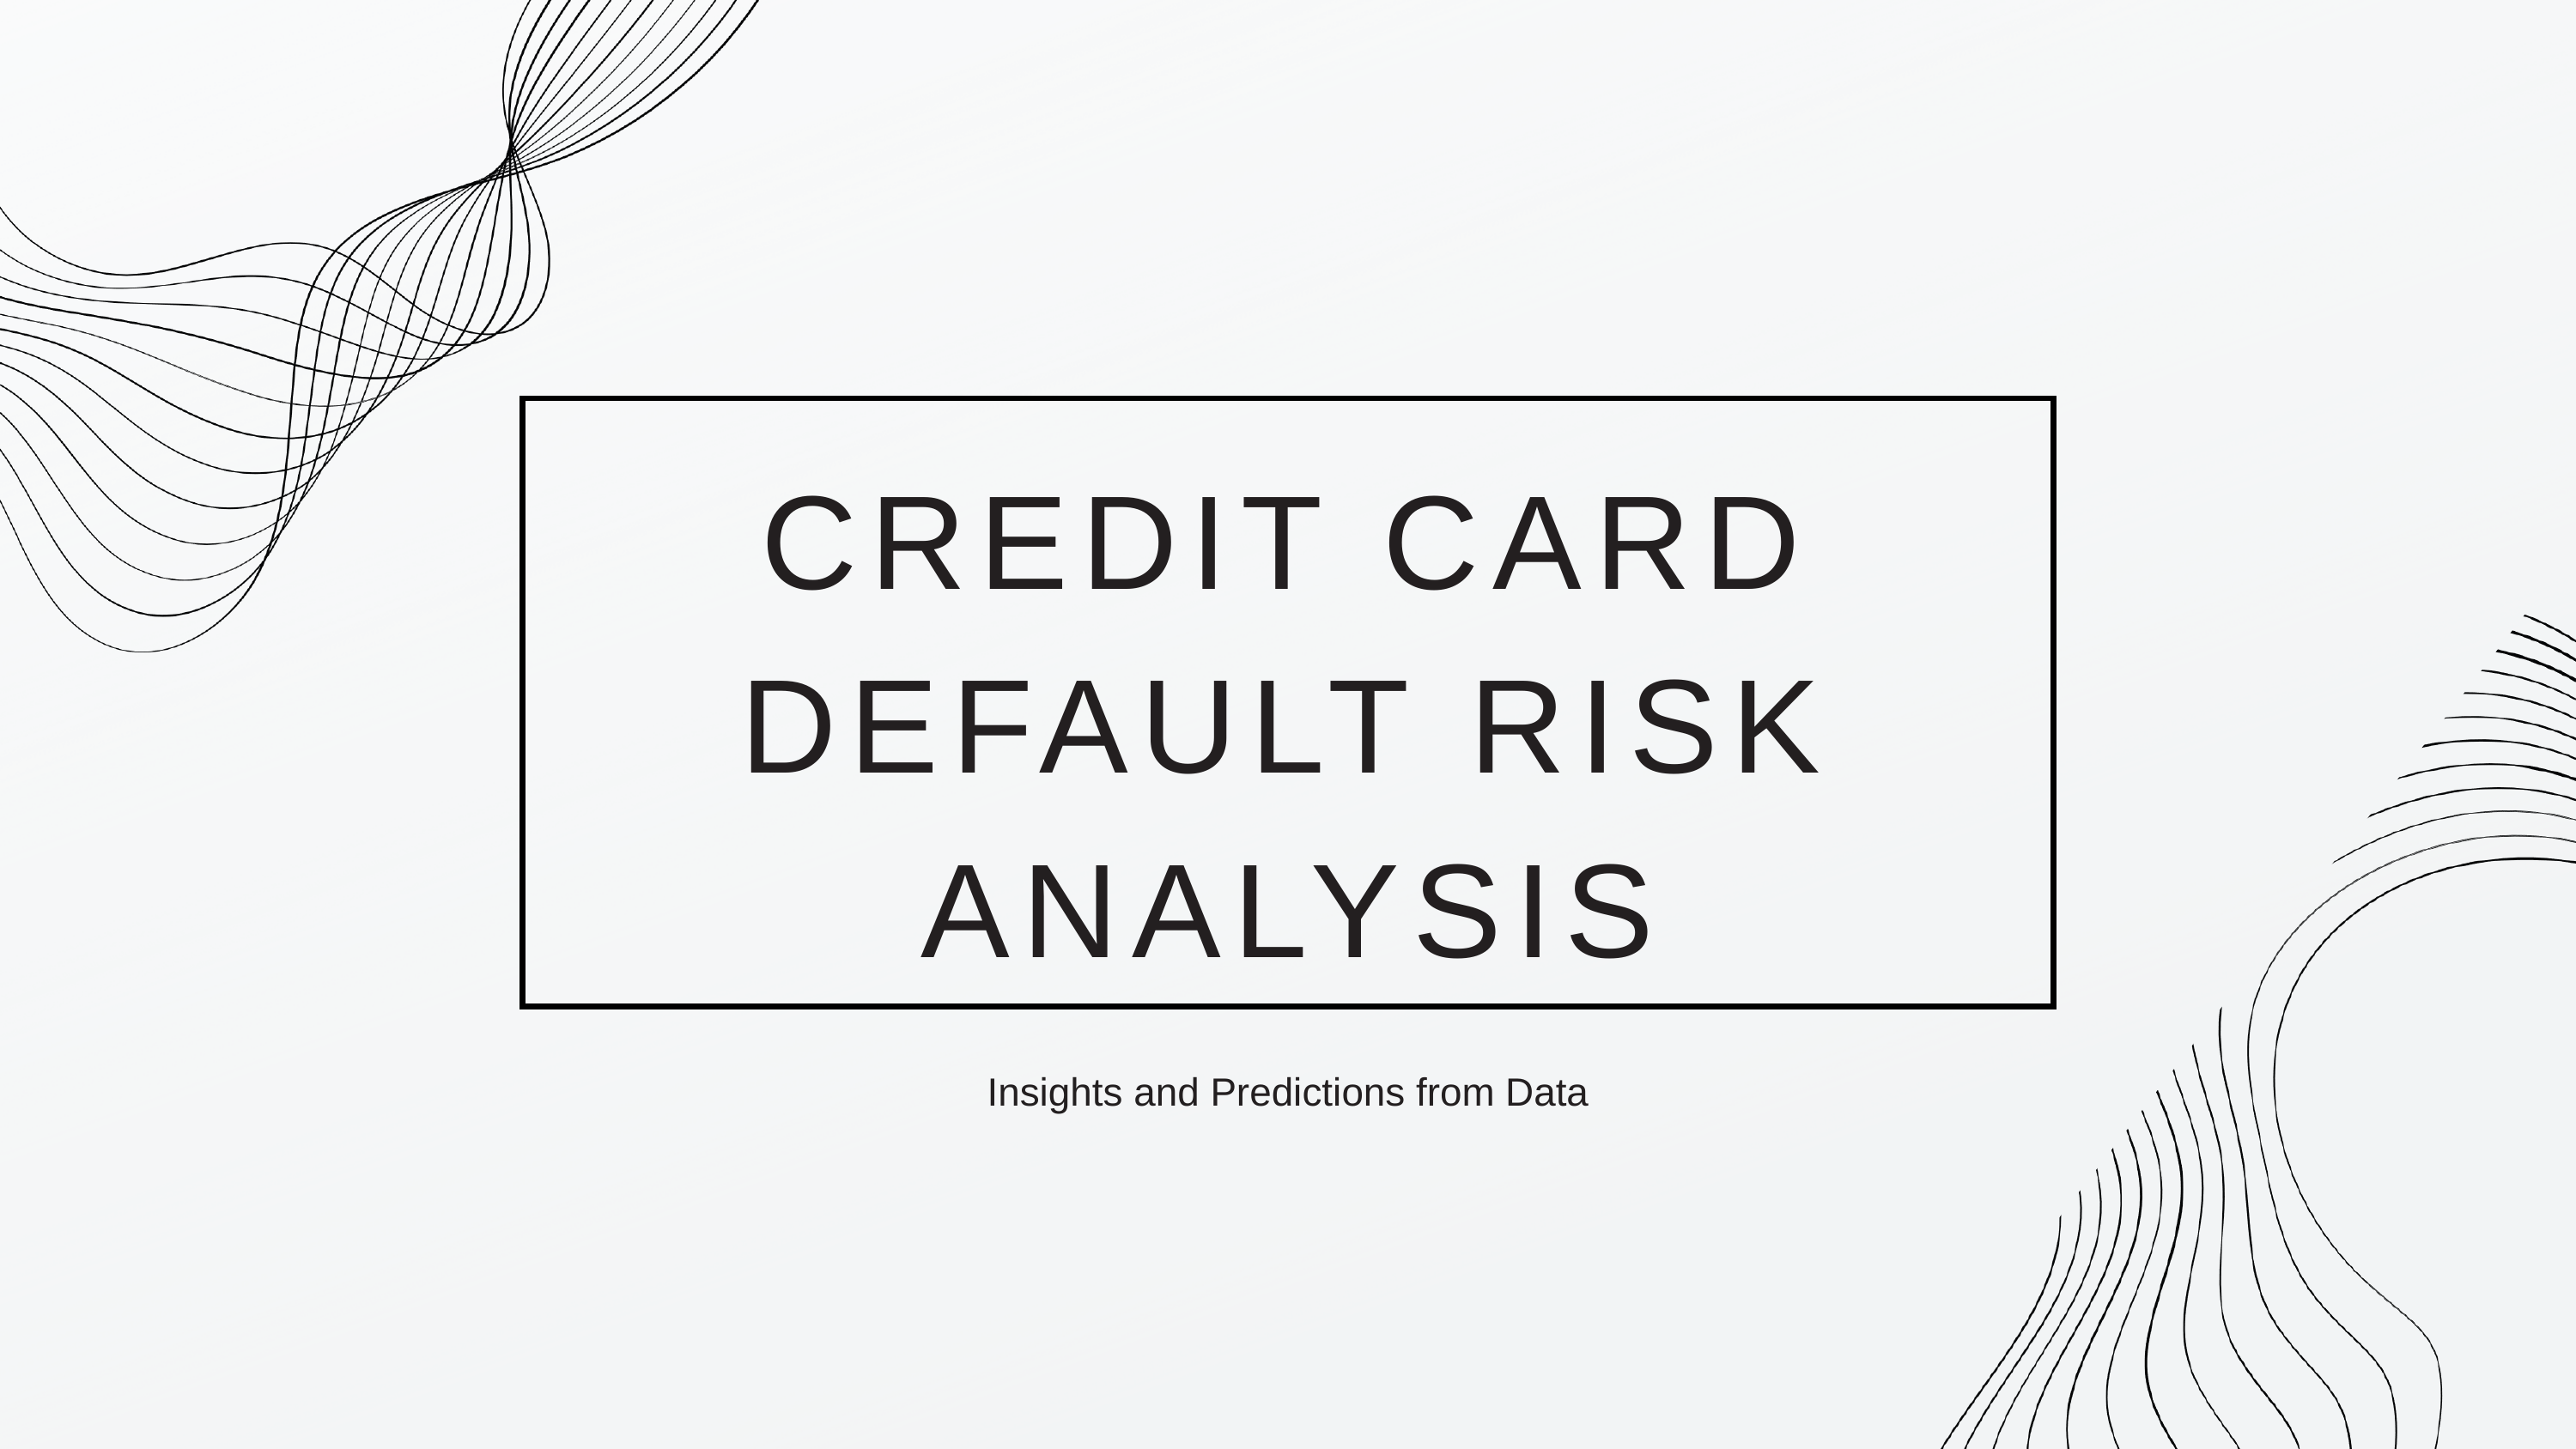

CREDIT CARD DEFAULT RISK ANALYSIS

Insights and Predictions from Data